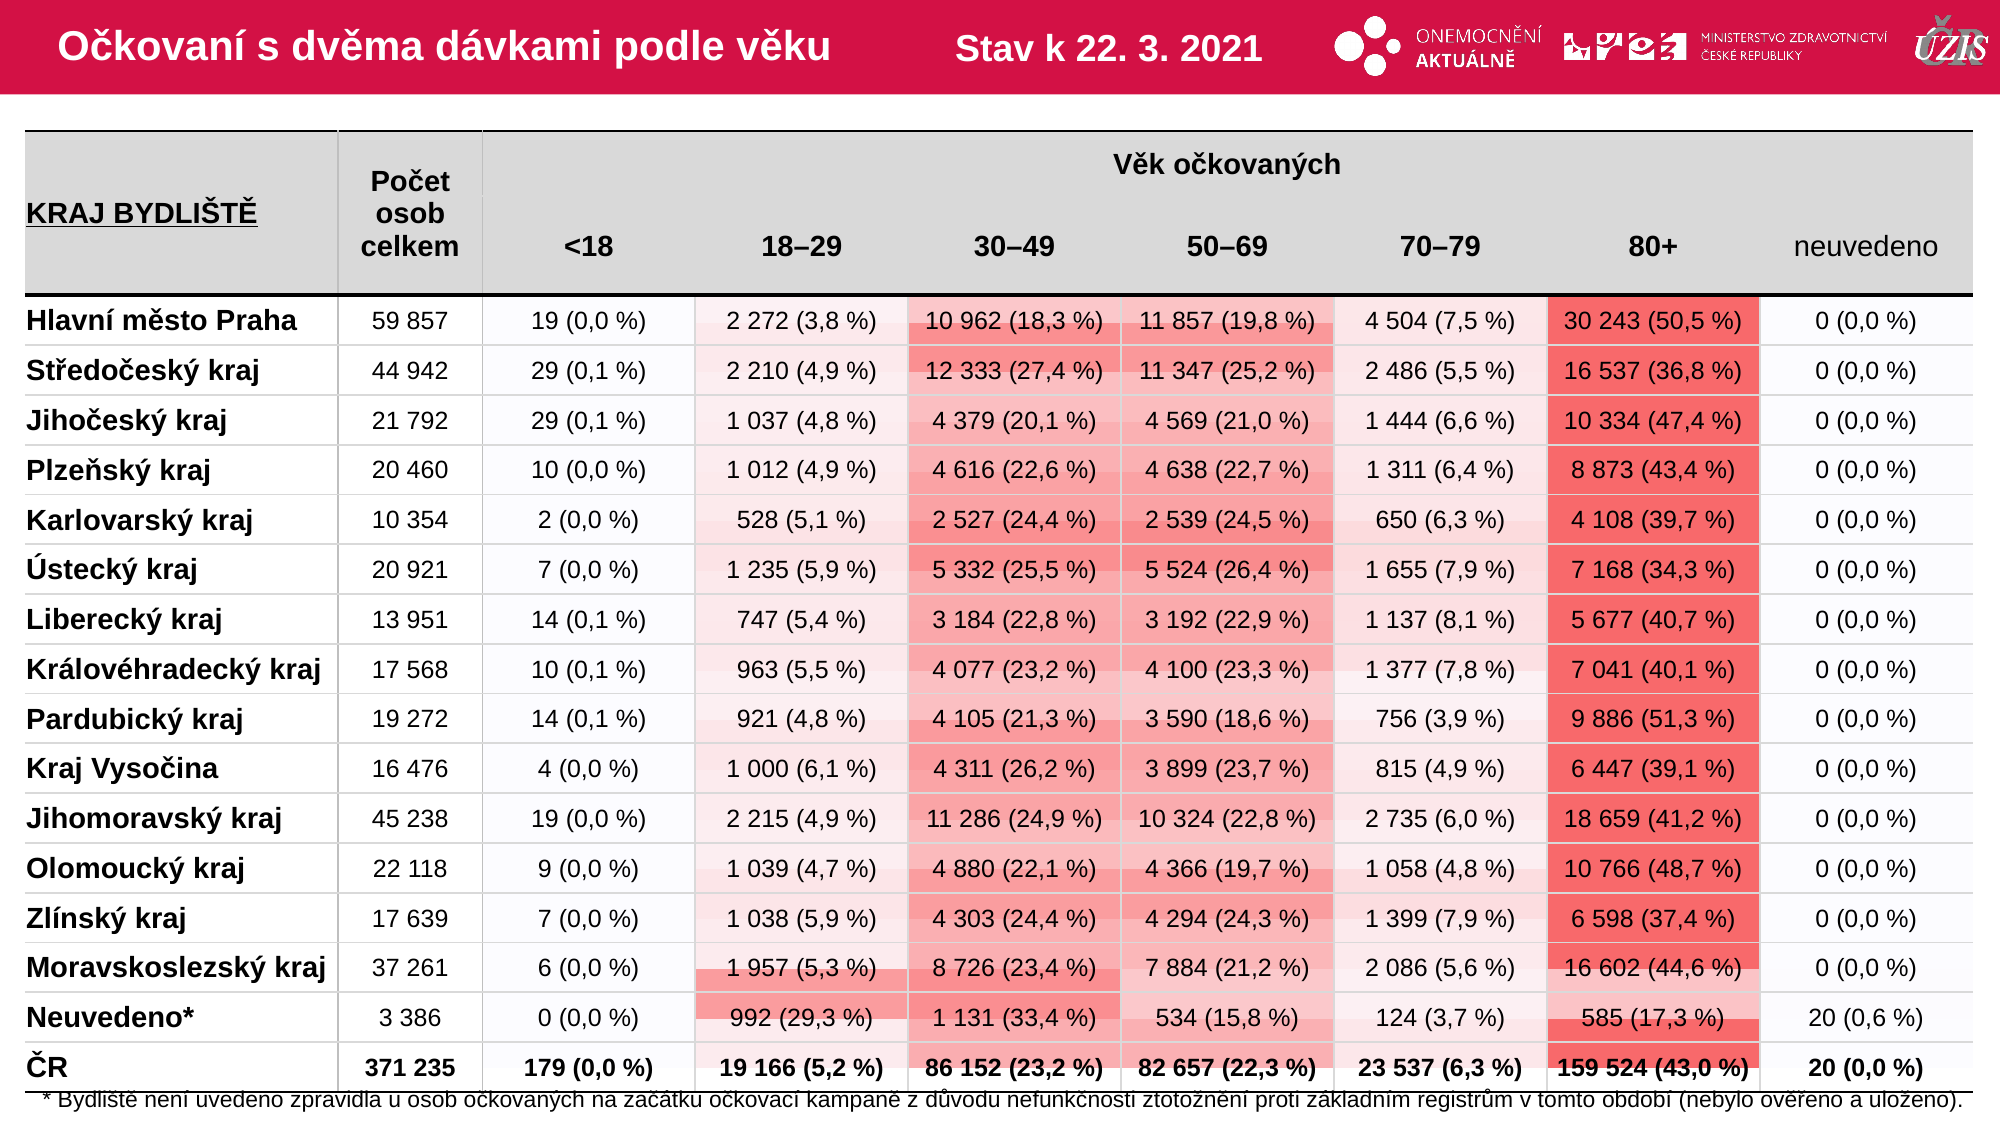

# Očkovaní s dvěma dávkami podle věku
Stav k 22. 3. 2021
| KRAJ BYDLIŠTĚ | Počet osob celkem | Věk očkovaných |  |  |  |  |  |  |
| --- | --- | --- | --- | --- | --- | --- | --- | --- |
|  |  | <18 | 18–29 | 30–49 | 50–69 | 70–79 | 80+ | neuvedeno |
| Hlavní město Praha | 59 857 | 19 (0,0 %) | 2 272 (3,8 %) | 10 962 (18,3 %) | 11 857 (19,8 %) | 4 504 (7,5 %) | 30 243 (50,5 %) | 0 (0,0 %) |
| Středočeský kraj | 44 942 | 29 (0,1 %) | 2 210 (4,9 %) | 12 333 (27,4 %) | 11 347 (25,2 %) | 2 486 (5,5 %) | 16 537 (36,8 %) | 0 (0,0 %) |
| Jihočeský kraj | 21 792 | 29 (0,1 %) | 1 037 (4,8 %) | 4 379 (20,1 %) | 4 569 (21,0 %) | 1 444 (6,6 %) | 10 334 (47,4 %) | 0 (0,0 %) |
| Plzeňský kraj | 20 460 | 10 (0,0 %) | 1 012 (4,9 %) | 4 616 (22,6 %) | 4 638 (22,7 %) | 1 311 (6,4 %) | 8 873 (43,4 %) | 0 (0,0 %) |
| Karlovarský kraj | 10 354 | 2 (0,0 %) | 528 (5,1 %) | 2 527 (24,4 %) | 2 539 (24,5 %) | 650 (6,3 %) | 4 108 (39,7 %) | 0 (0,0 %) |
| Ústecký kraj | 20 921 | 7 (0,0 %) | 1 235 (5,9 %) | 5 332 (25,5 %) | 5 524 (26,4 %) | 1 655 (7,9 %) | 7 168 (34,3 %) | 0 (0,0 %) |
| Liberecký kraj | 13 951 | 14 (0,1 %) | 747 (5,4 %) | 3 184 (22,8 %) | 3 192 (22,9 %) | 1 137 (8,1 %) | 5 677 (40,7 %) | 0 (0,0 %) |
| Královéhradecký kraj | 17 568 | 10 (0,1 %) | 963 (5,5 %) | 4 077 (23,2 %) | 4 100 (23,3 %) | 1 377 (7,8 %) | 7 041 (40,1 %) | 0 (0,0 %) |
| Pardubický kraj | 19 272 | 14 (0,1 %) | 921 (4,8 %) | 4 105 (21,3 %) | 3 590 (18,6 %) | 756 (3,9 %) | 9 886 (51,3 %) | 0 (0,0 %) |
| Kraj Vysočina | 16 476 | 4 (0,0 %) | 1 000 (6,1 %) | 4 311 (26,2 %) | 3 899 (23,7 %) | 815 (4,9 %) | 6 447 (39,1 %) | 0 (0,0 %) |
| Jihomoravský kraj | 45 238 | 19 (0,0 %) | 2 215 (4,9 %) | 11 286 (24,9 %) | 10 324 (22,8 %) | 2 735 (6,0 %) | 18 659 (41,2 %) | 0 (0,0 %) |
| Olomoucký kraj | 22 118 | 9 (0,0 %) | 1 039 (4,7 %) | 4 880 (22,1 %) | 4 366 (19,7 %) | 1 058 (4,8 %) | 10 766 (48,7 %) | 0 (0,0 %) |
| Zlínský kraj | 17 639 | 7 (0,0 %) | 1 038 (5,9 %) | 4 303 (24,4 %) | 4 294 (24,3 %) | 1 399 (7,9 %) | 6 598 (37,4 %) | 0 (0,0 %) |
| Moravskoslezský kraj | 37 261 | 6 (0,0 %) | 1 957 (5,3 %) | 8 726 (23,4 %) | 7 884 (21,2 %) | 2 086 (5,6 %) | 16 602 (44,6 %) | 0 (0,0 %) |
| Neuvedeno\* | 3 386 | 0 (0,0 %) | 992 (29,3 %) | 1 131 (33,4 %) | 534 (15,8 %) | 124 (3,7 %) | 585 (17,3 %) | 20 (0,6 %) |
| ČR | 371 235 | 179 (0,0 %) | 19 166 (5,2 %) | 86 152 (23,2 %) | 82 657 (22,3 %) | 23 537 (6,3 %) | 159 524 (43,0 %) | 20 (0,0 %) |
|  |  |  |  |  |  |  |
| --- | --- | --- | --- | --- | --- | --- |
|  |  |  |  |  |  |  |
|  |  |  |  |  |  |  |
|  |  |  |  |  |  |  |
|  |  |  |  |  |  |  |
|  |  |  |  |  |  |  |
|  |  |  |  |  |  |  |
|  |  |  |  |  |  |  |
|  |  |  |  |  |  |  |
|  |  |  |  |  |  |  |
|  |  |  |  |  |  |  |
|  |  |  |  |  |  |  |
|  |  |  |  |  |  |  |
|  |  |  |  |  |  |  |
|  |  |  |  |  |  |  |
|  |  |  |  |  |  |  |
* Bydliště není uvedeno zpravidla u osob očkovaných na začátku očkovací kampaně z důvodu nefunkčnosti ztotožnění proti základním registrům v tomto období (nebylo ověřeno a uloženo).